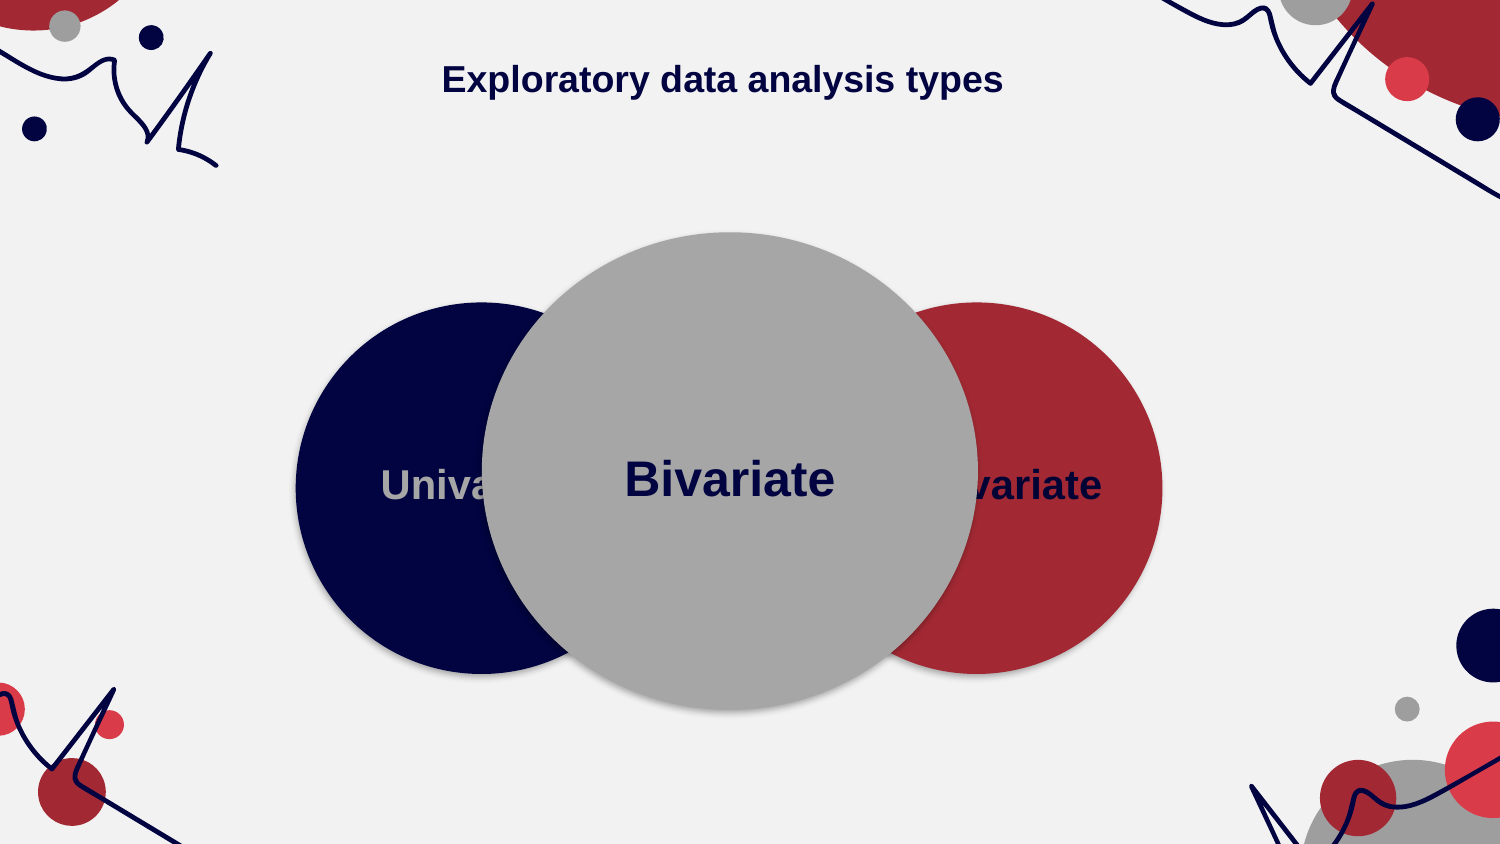

Exploratory data analysis types

Bivariate

Univariate

Multivariate